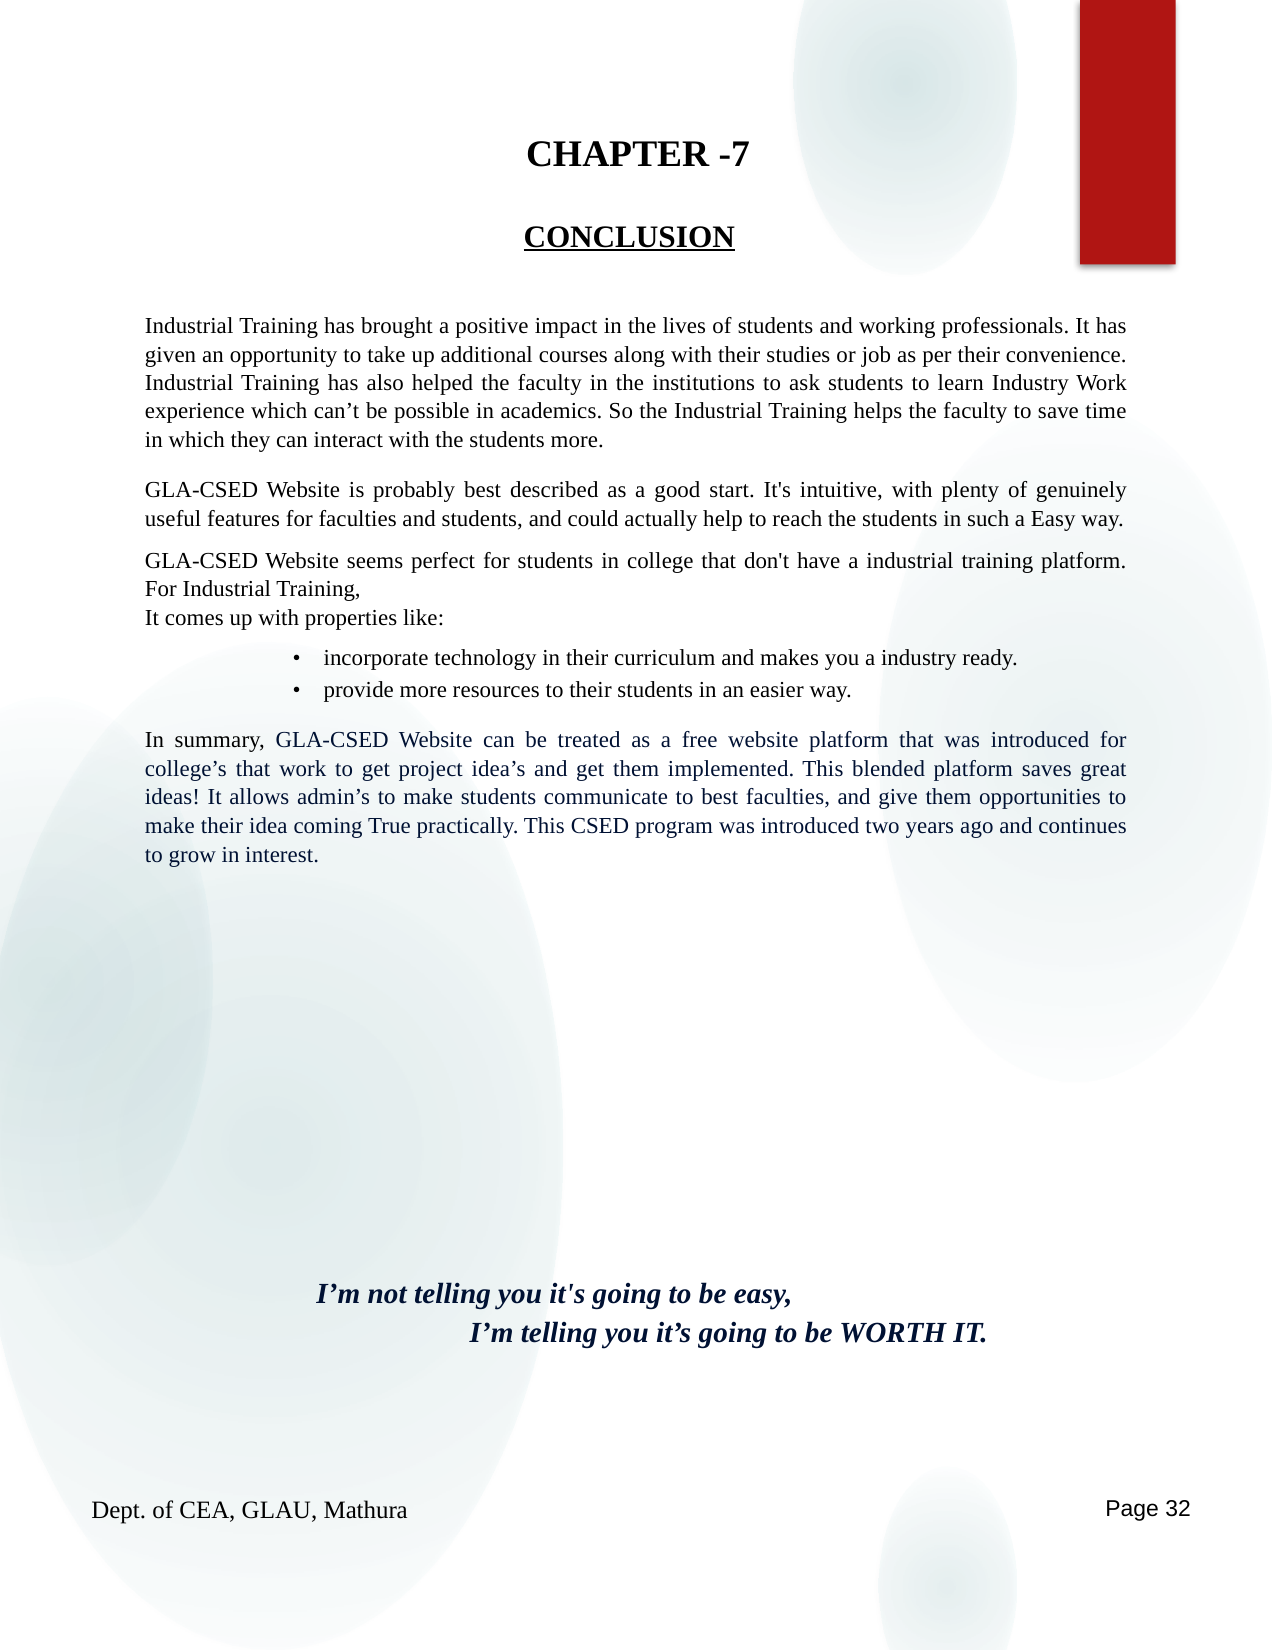

CHAPTER -7
CONCLUSION
Industrial Training has brought a positive impact in the lives of students and working professionals. It has given an opportunity to take up additional courses along with their studies or job as per their convenience. Industrial Training has also helped the faculty in the institutions to ask students to learn Industry Work experience which can’t be possible in academics. So the Industrial Training helps the faculty to save time in which they can interact with the students more.
GLA-CSED Website is probably best described as a good start. It's intuitive, with plenty of genuinely useful features for faculties and students, and could actually help to reach the students in such a Easy way.
GLA-CSED Website seems perfect for students in college that don't have a industrial training platform. For Industrial Training,
It comes up with properties like:
•    incorporate technology in their curriculum and makes you a industry ready.
•    provide more resources to their students in an easier way.
In summary, GLA-CSED Website can be treated as a free website platform that was introduced for college’s that work to get project idea’s and get them implemented. This blended platform saves great ideas! It allows admin’s to make students communicate to best faculties, and give them opportunities to make their idea coming True practically. This CSED program was introduced two years ago and continues to grow in interest.
I’m not telling you it's going to be easy,
I’m telling you it’s going to be WORTH IT.
Dept. of CEA, GLAU, Mathura
Page 32